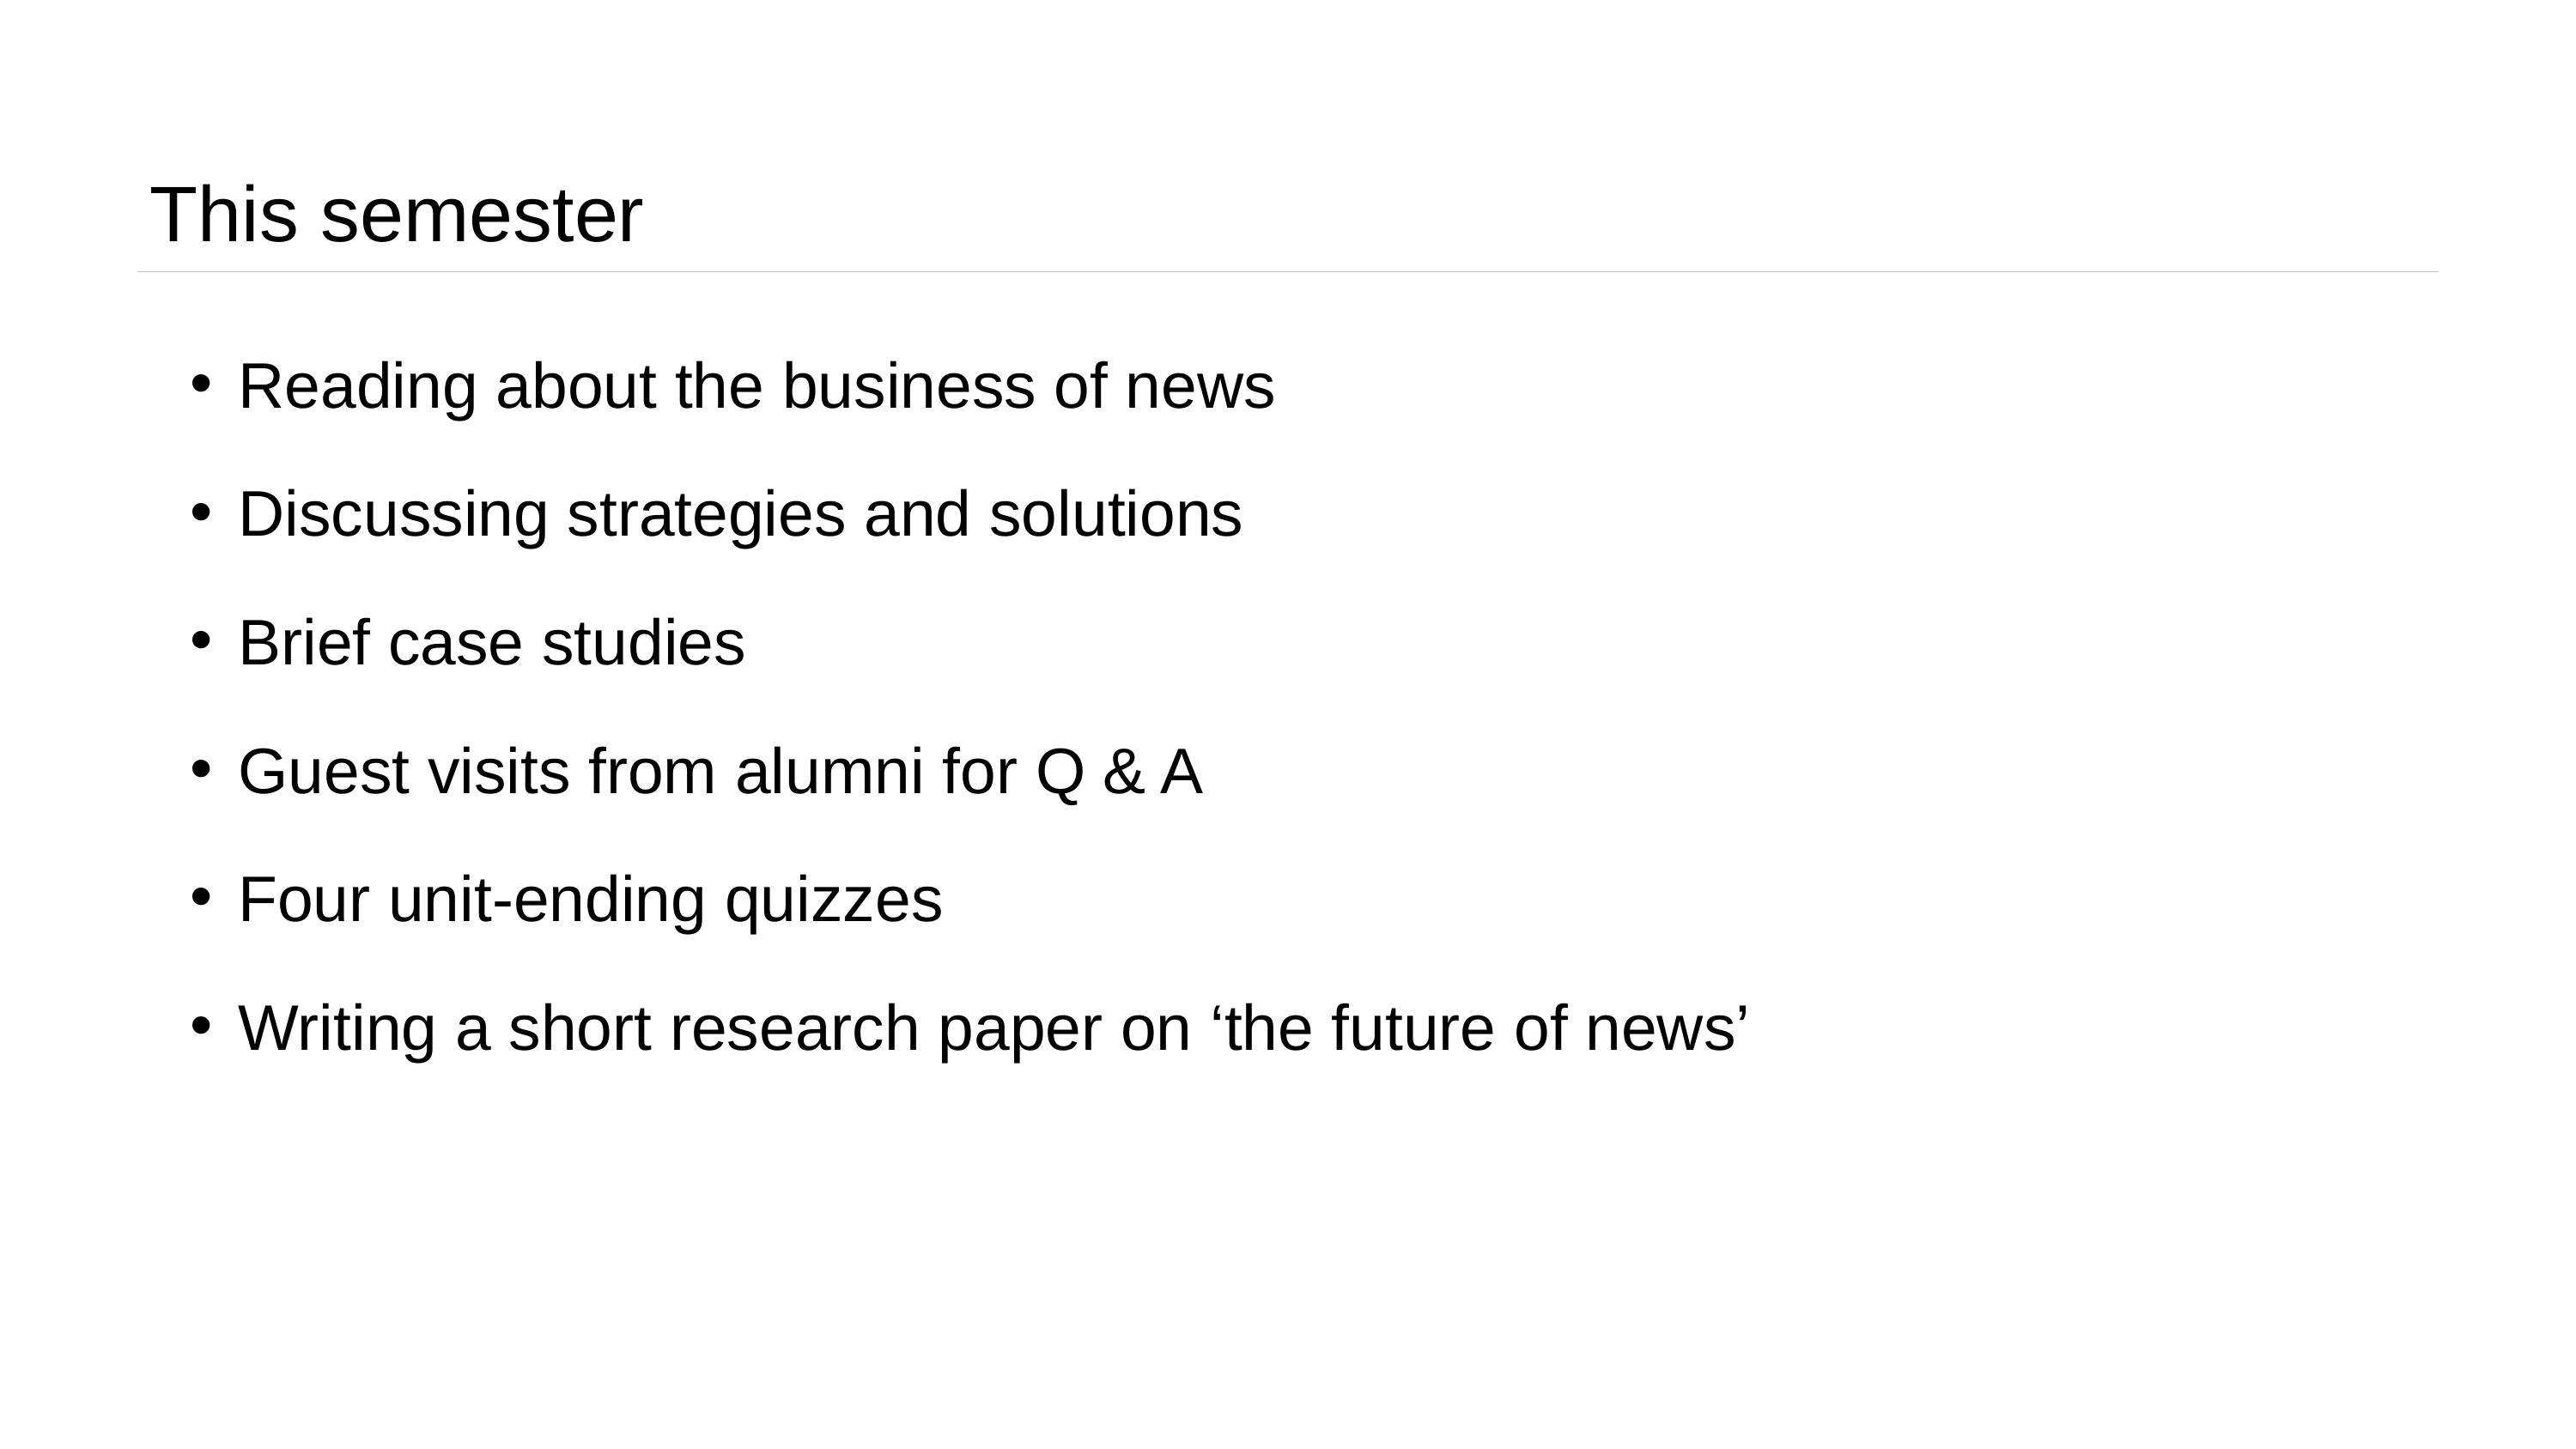

# This semester
Reading about the business of news
Discussing strategies and solutions
Brief case studies
Guest visits from alumni for Q & A
Four unit-ending quizzes
Writing a short research paper on ‘the future of news’